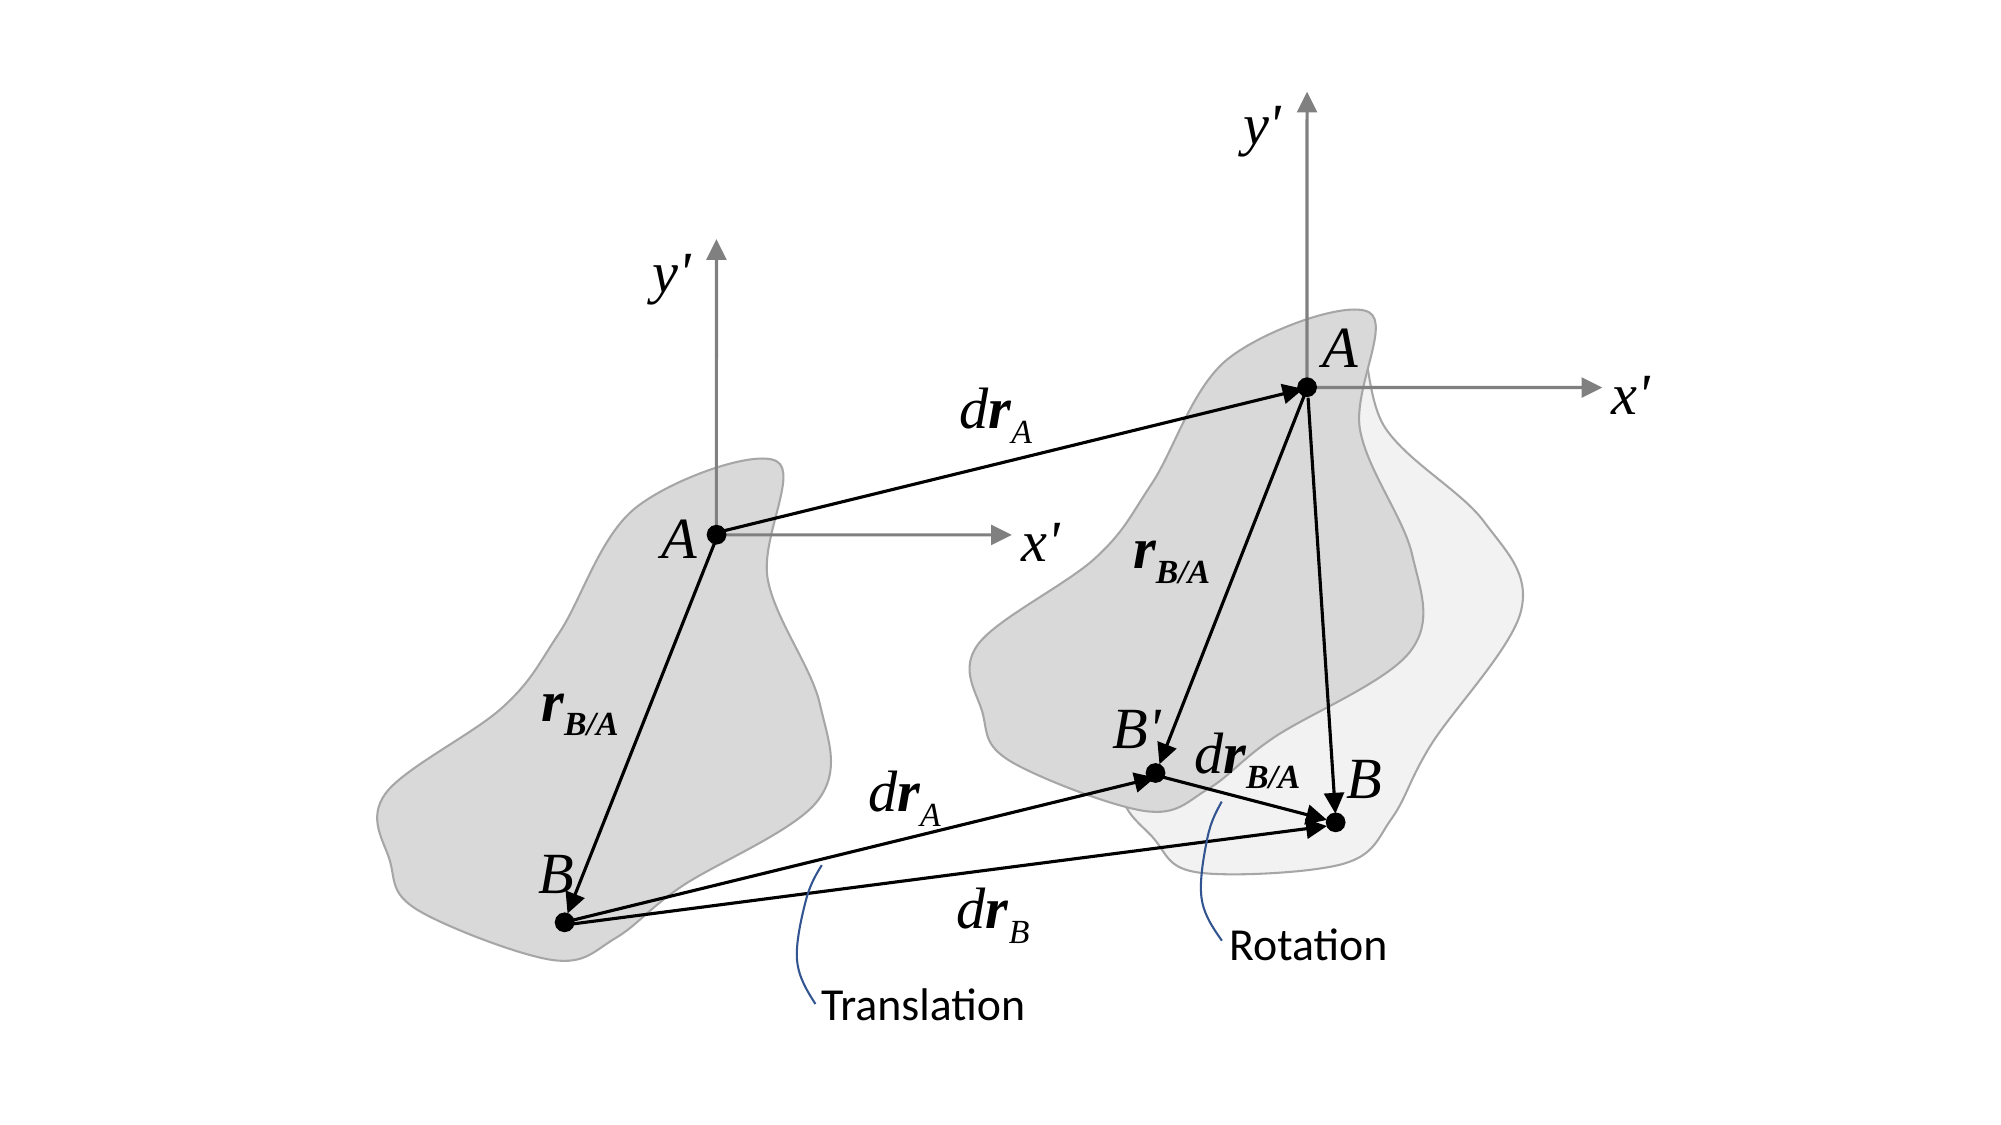

y'

A
x'

B

y'

A
x'

B

drA

rB/A

rB/A
B'
drB/A
drA

drB

Rotation
Translation